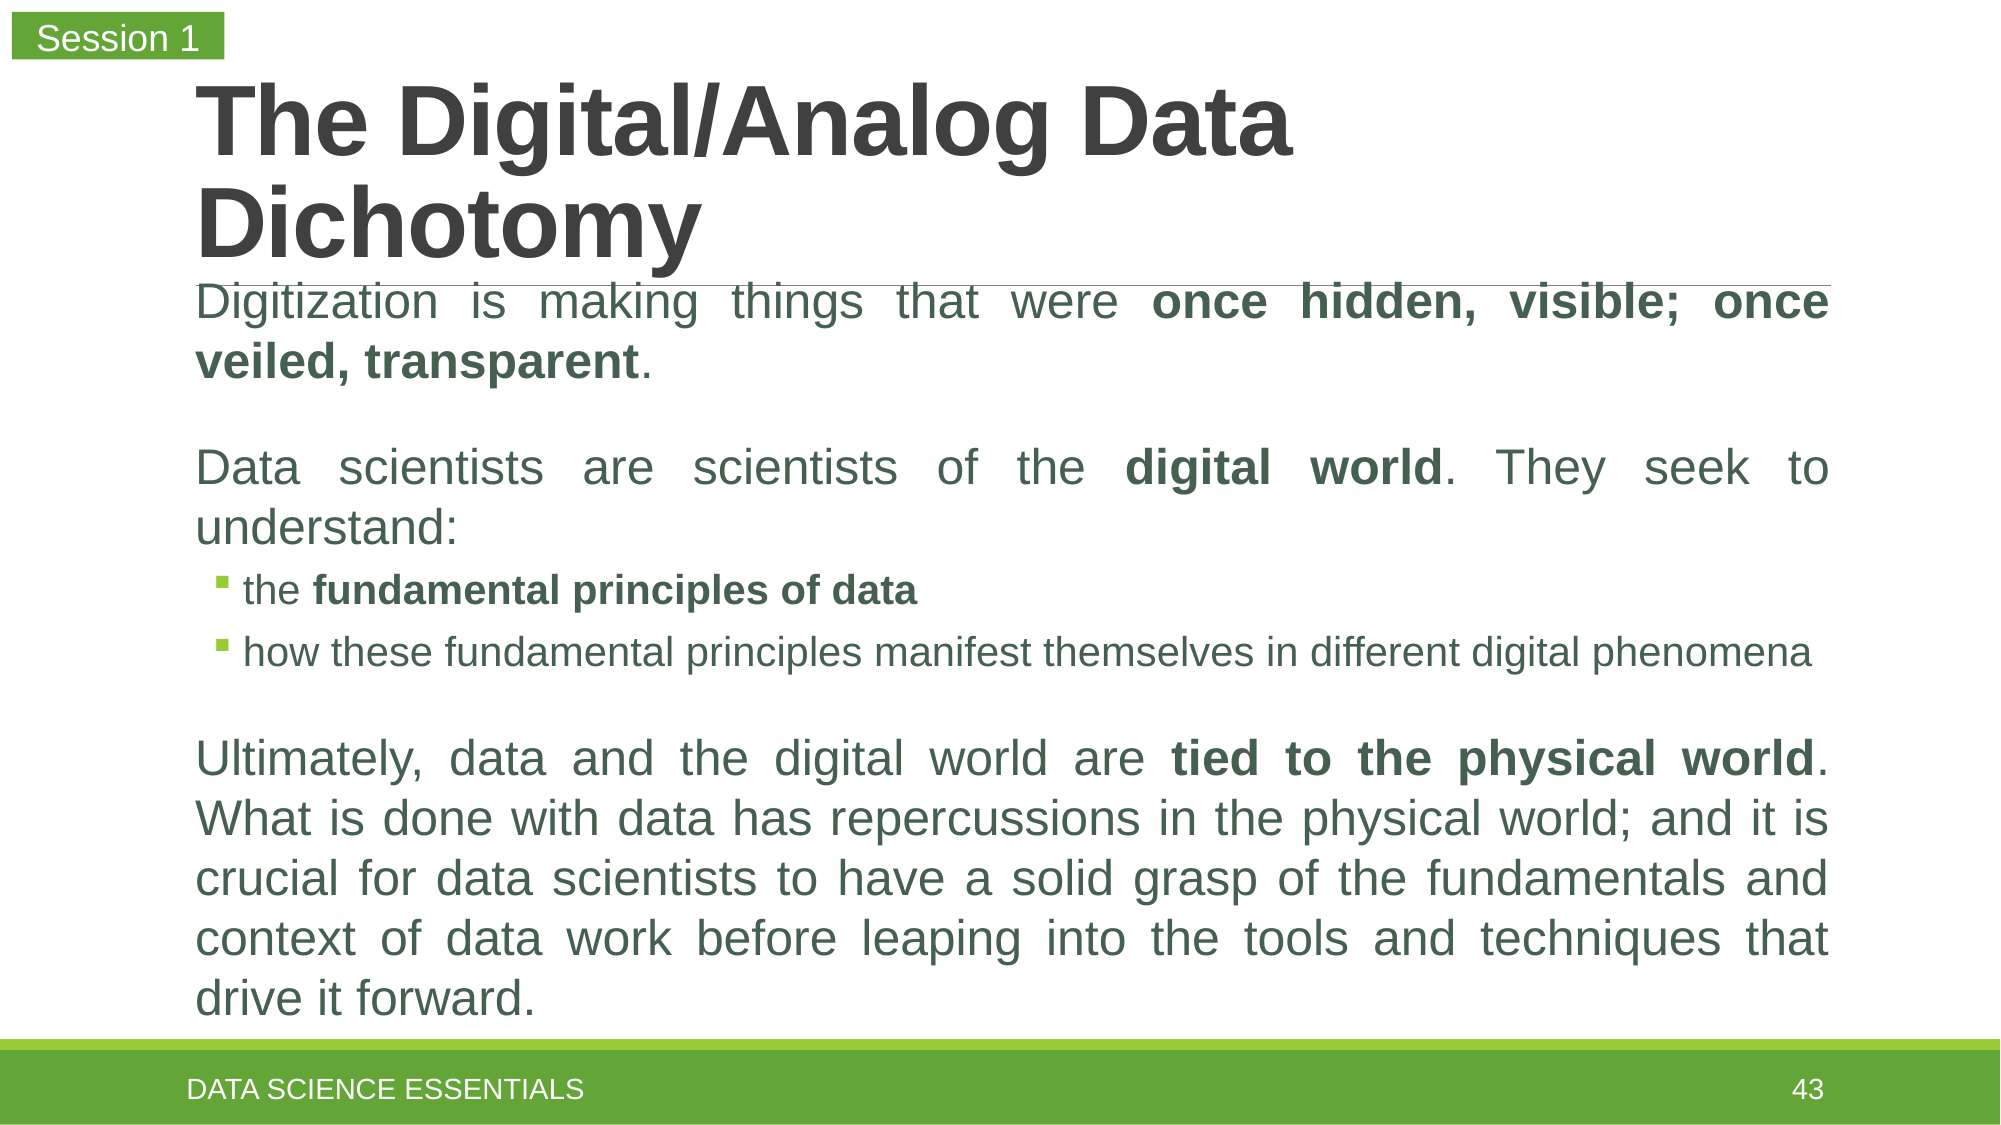

Session 1
# The Digital/Analog Data Dichotomy
Digitization is making things that were once hidden, visible; once veiled, transparent.
Data scientists are scientists of the digital world. They seek to understand:
the fundamental principles of data
how these fundamental principles manifest themselves in different digital phenomena
Ultimately, data and the digital world are tied to the physical world. What is done with data has repercussions in the physical world; and it is crucial for data scientists to have a solid grasp of the fundamentals and context of data work before leaping into the tools and techniques that drive it forward.
DATA SCIENCE ESSENTIALS
43